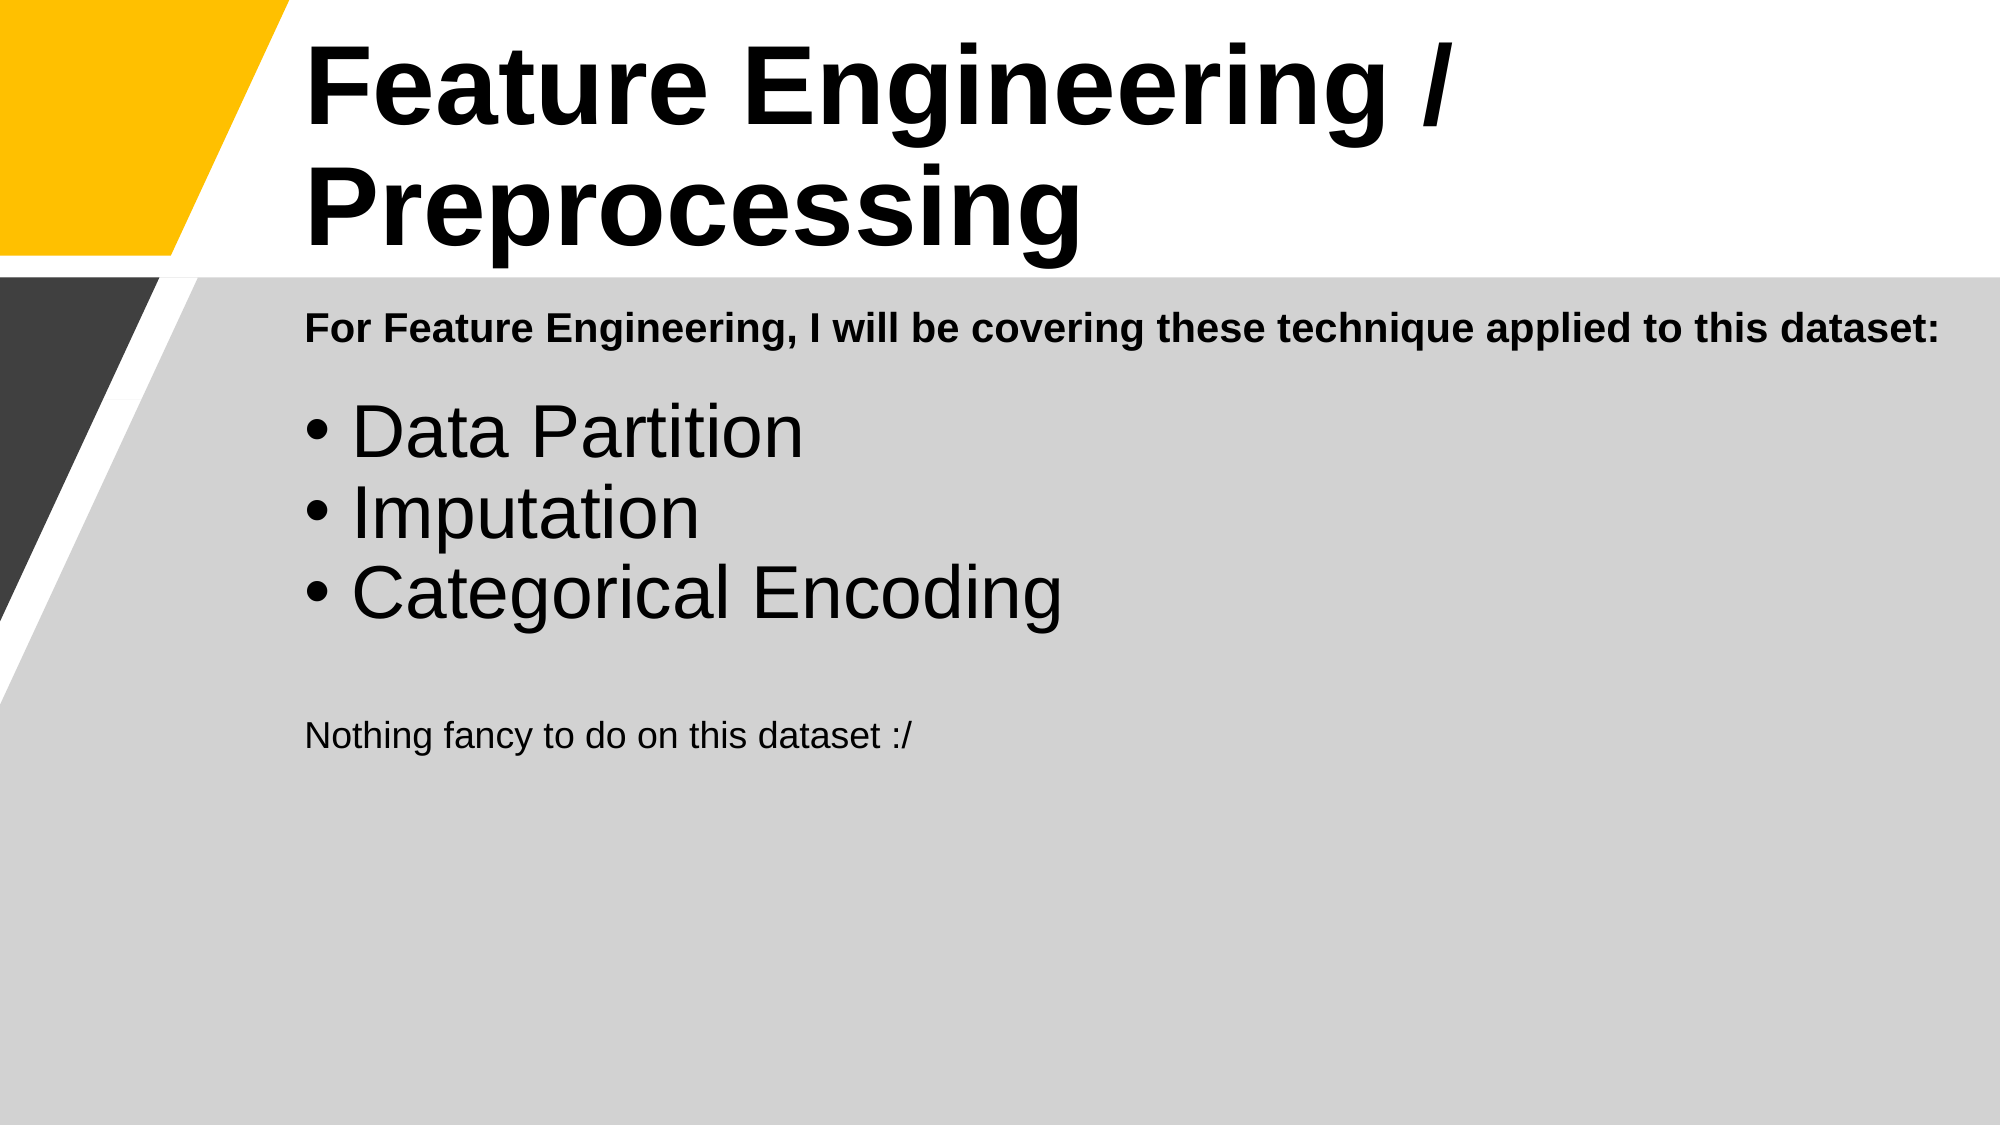

# Feature Engineering / Preprocessing

For Feature Engineering, I will be covering these technique applied to this dataset:

Data Partition
Imputation
Categorical Encoding

Nothing fancy to do on this dataset :/